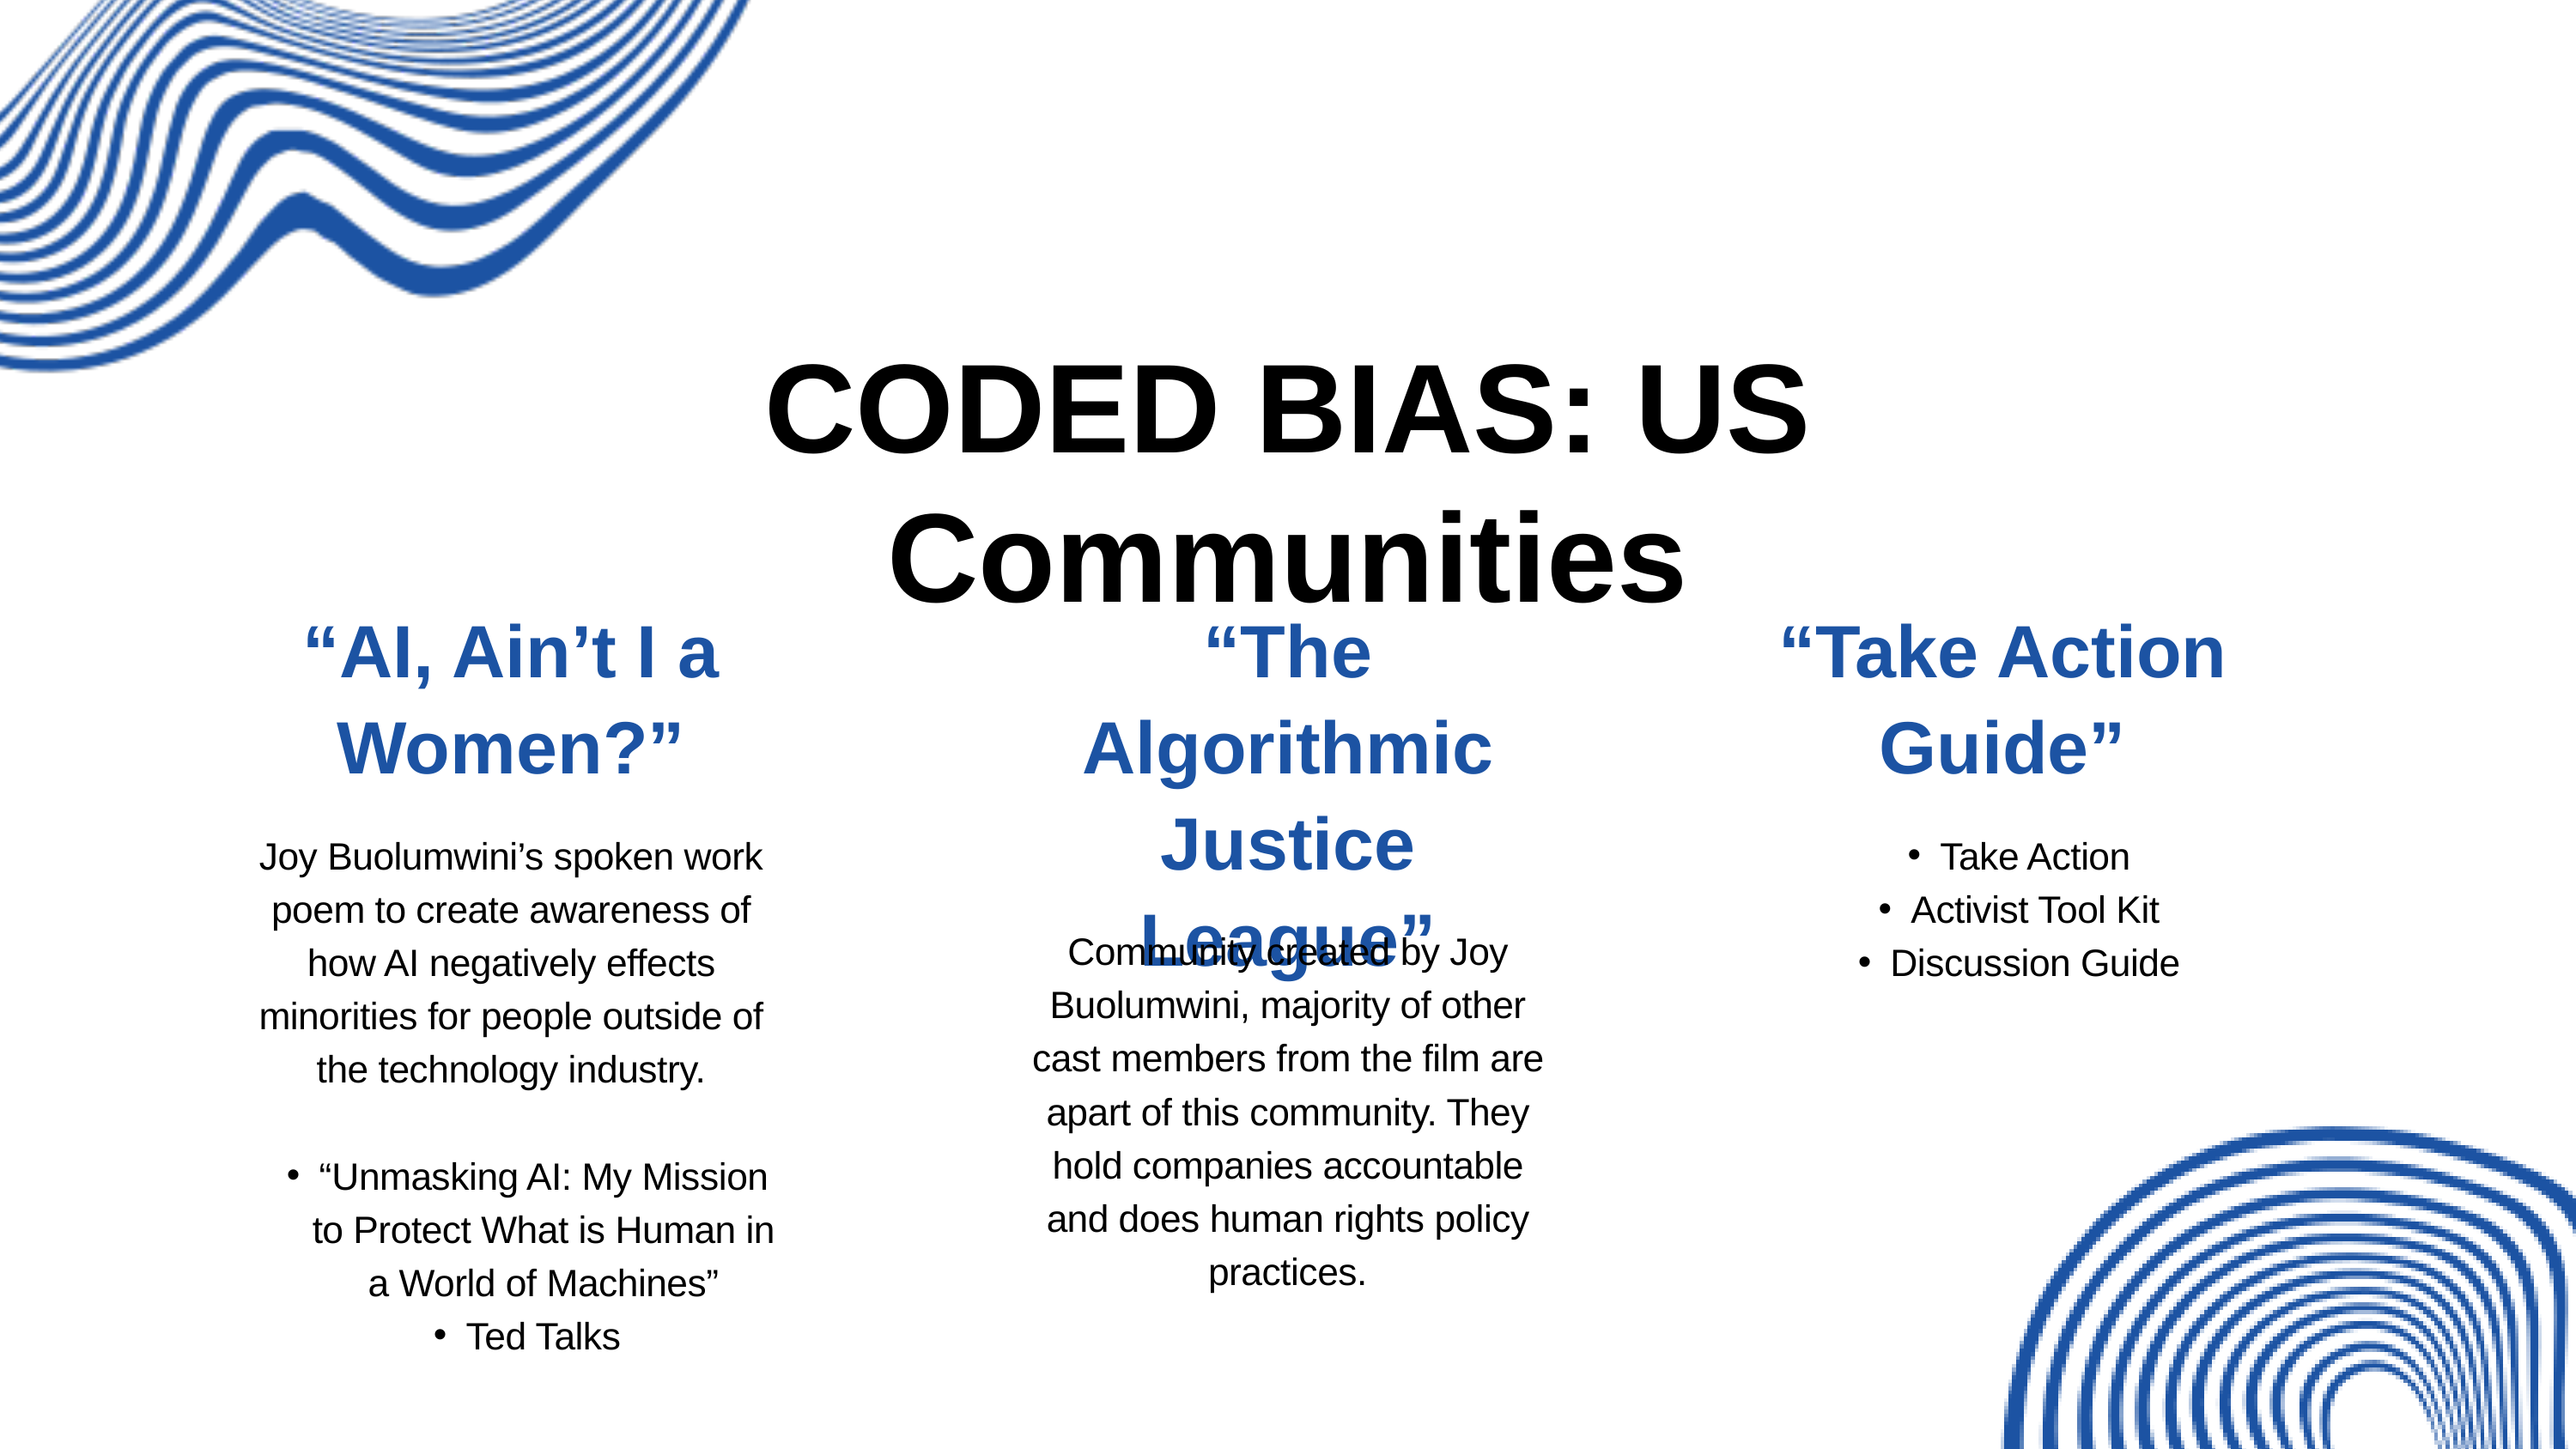

CODED BIAS: US Communities
“AI, Ain’t I a Women?”
Joy Buolumwini’s spoken work poem to create awareness of how AI negatively effects minorities for people outside of the technology industry.

“Unmasking AI: My Mission to Protect What is Human in a World of Machines”
Ted Talks
“The Algorithmic Justice League”
Community created by Joy Buolumwini, majority of other cast members from the film are apart of this community. They hold companies accountable and does human rights policy practices.
“Take Action Guide”
Take Action
Activist Tool Kit
Discussion Guide